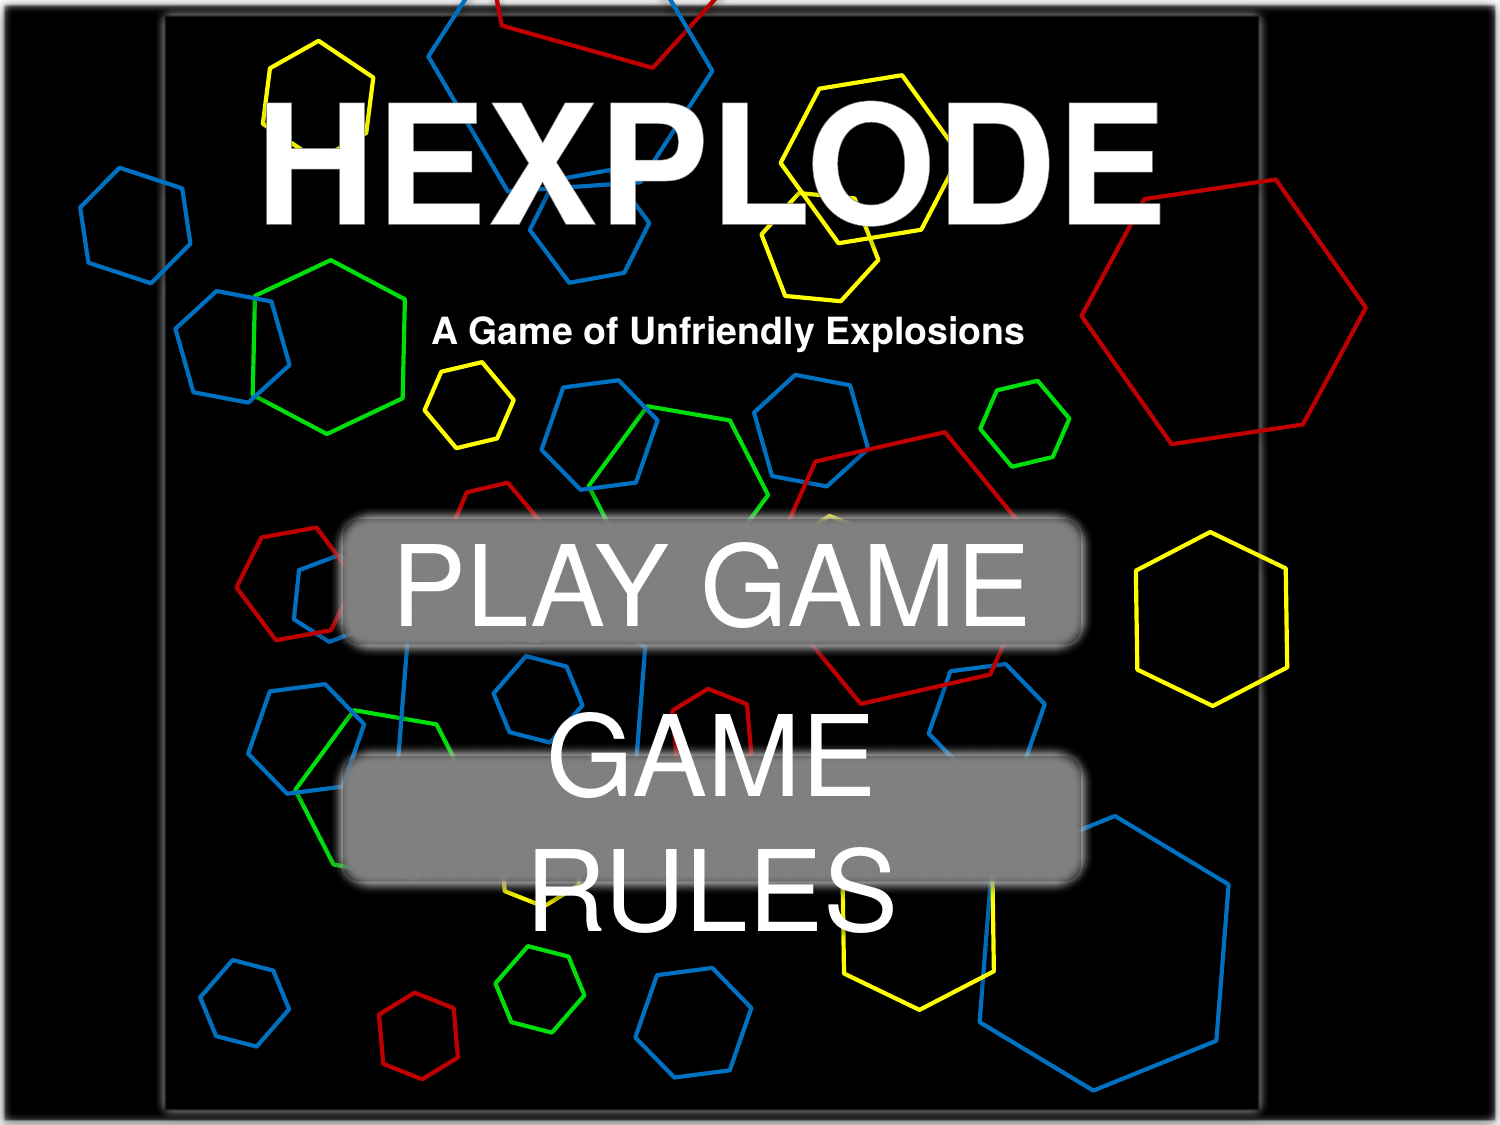

HEXPLODE

A Game of Unfriendly Explosions

PLAY GAME

GAME RULES